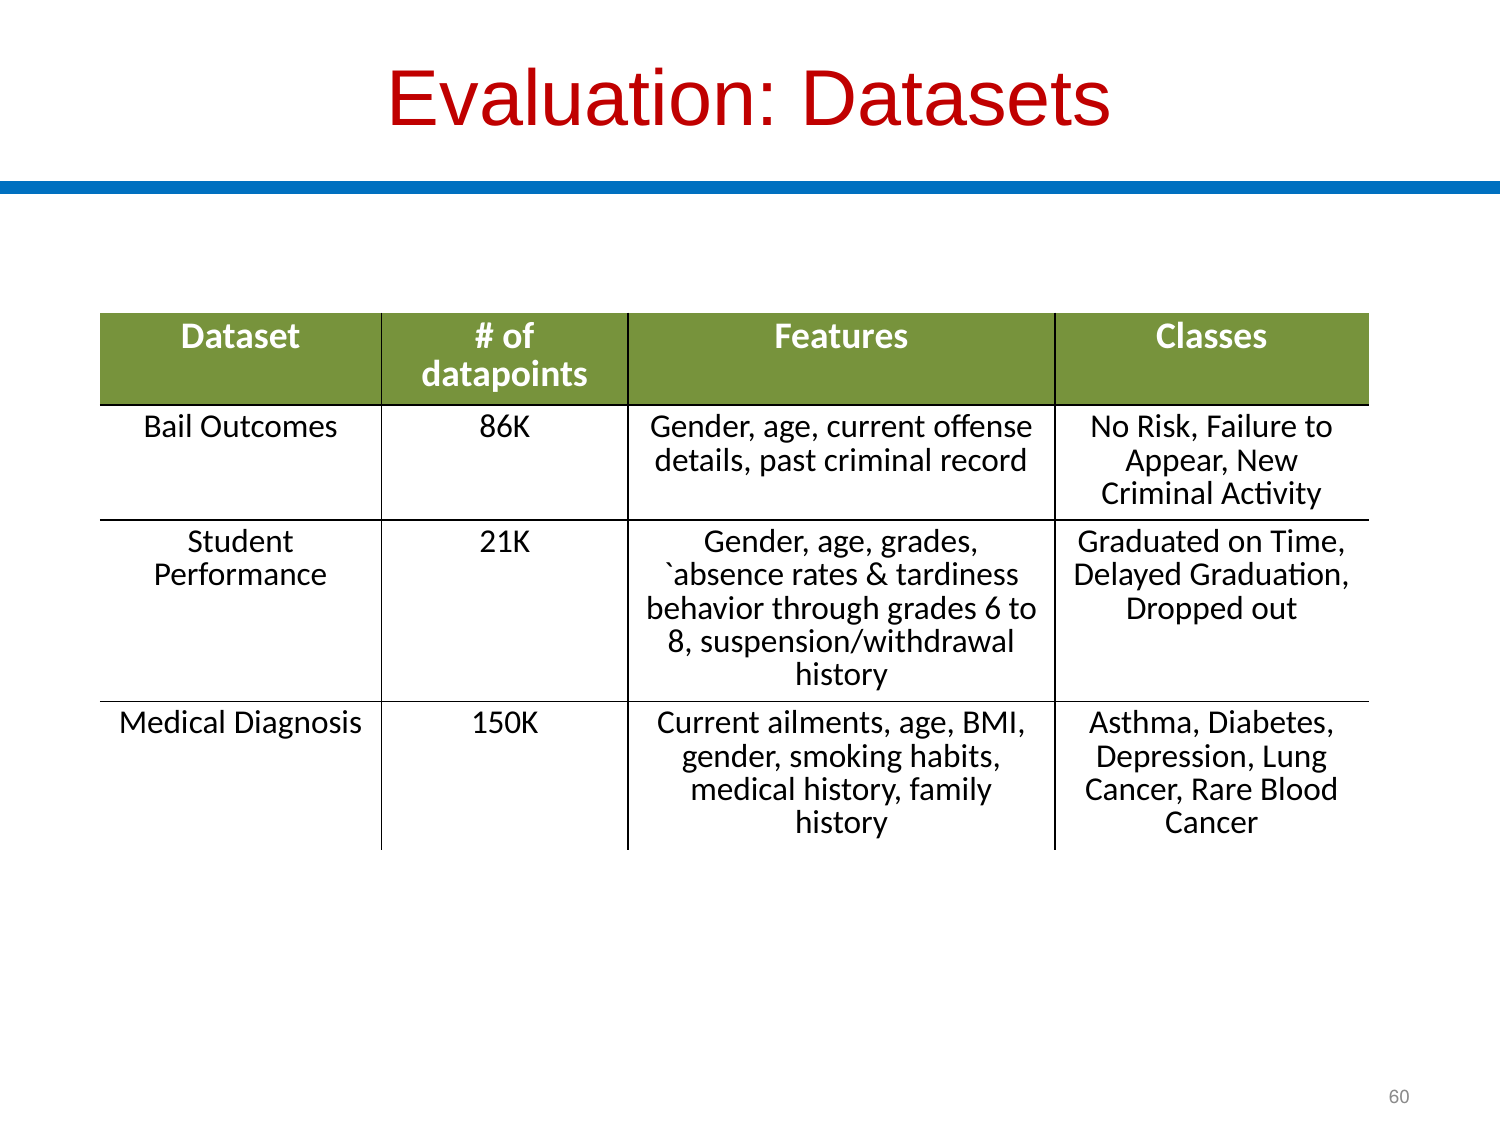

# Evaluation: Datasets
| Dataset | # of datapoints | Features | Classes |
| --- | --- | --- | --- |
| Bail Outcomes | 86K | Gender, age, current offense details, past criminal record | No Risk, Failure to Appear, New Criminal Activity |
| Student Performance | 21K | Gender, age, grades, `absence rates & tardiness behavior through grades 6 to 8, suspension/withdrawal history | Graduated on Time, Delayed Graduation, Dropped out |
| Medical Diagnosis | 150K | Current ailments, age, BMI, gender, smoking habits, medical history, family history | Asthma, Diabetes, Depression, Lung Cancer, Rare Blood Cancer |
60